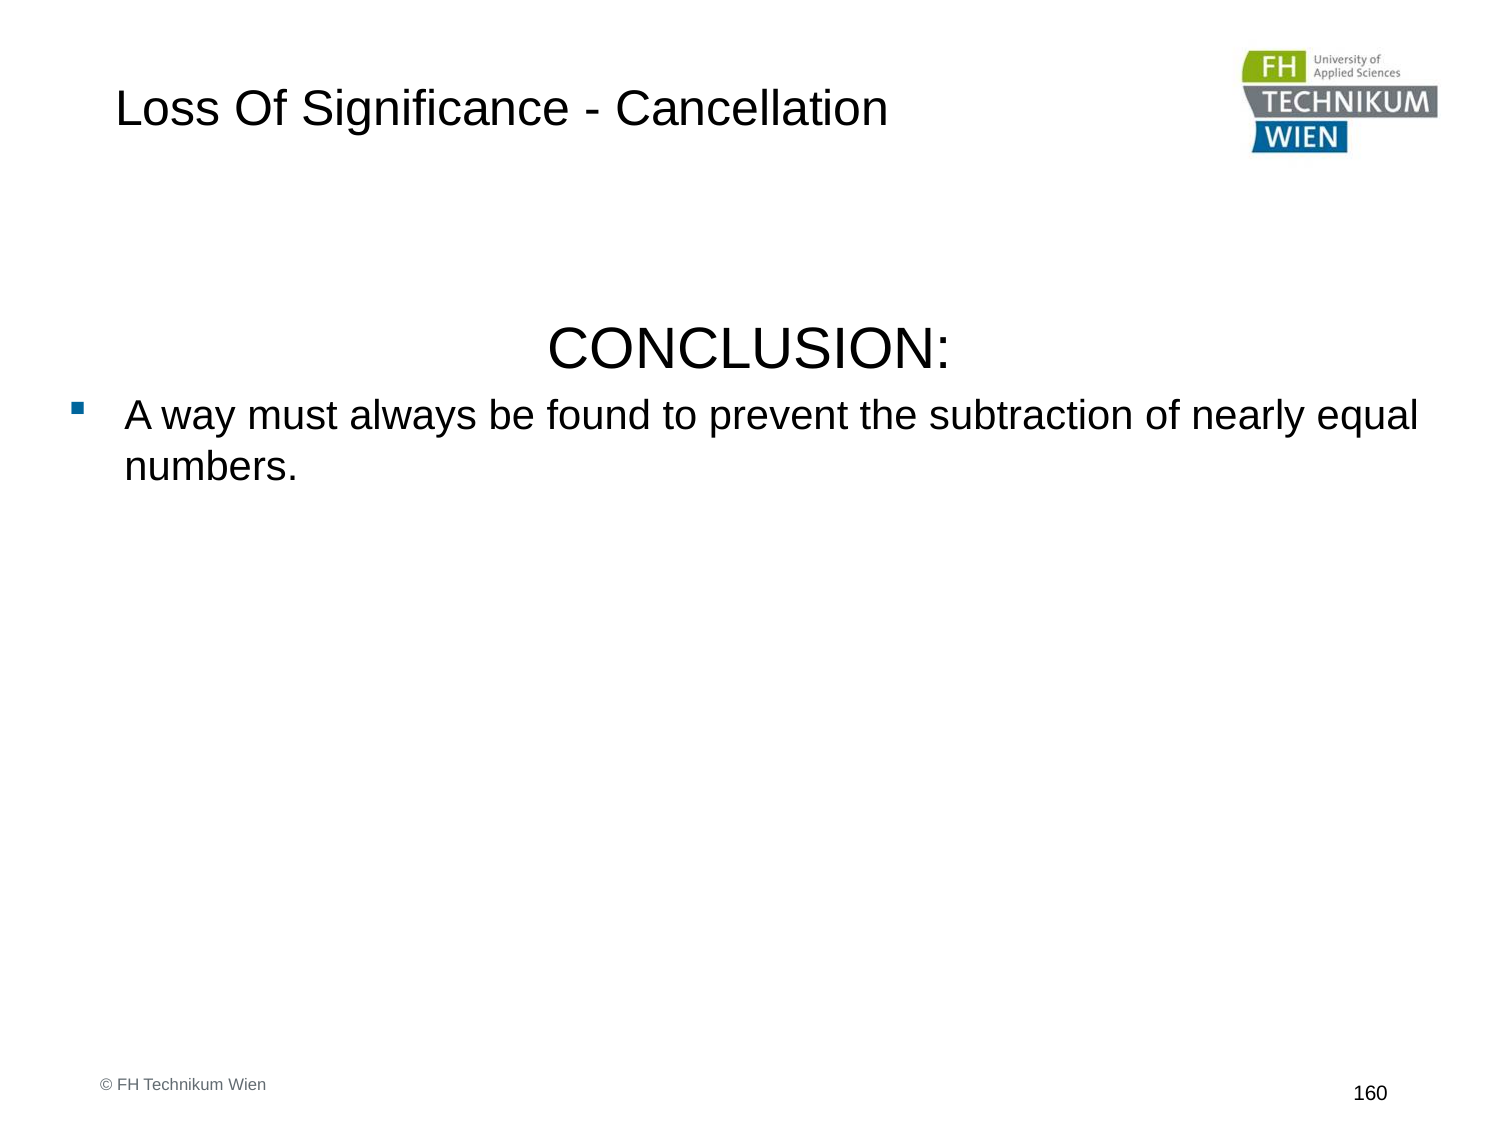

# Loss Of Significance - Cancellation
CONCLUSION:
A way must always be found to prevent the subtraction of nearly equal numbers.

© FH Technikum Wien

160